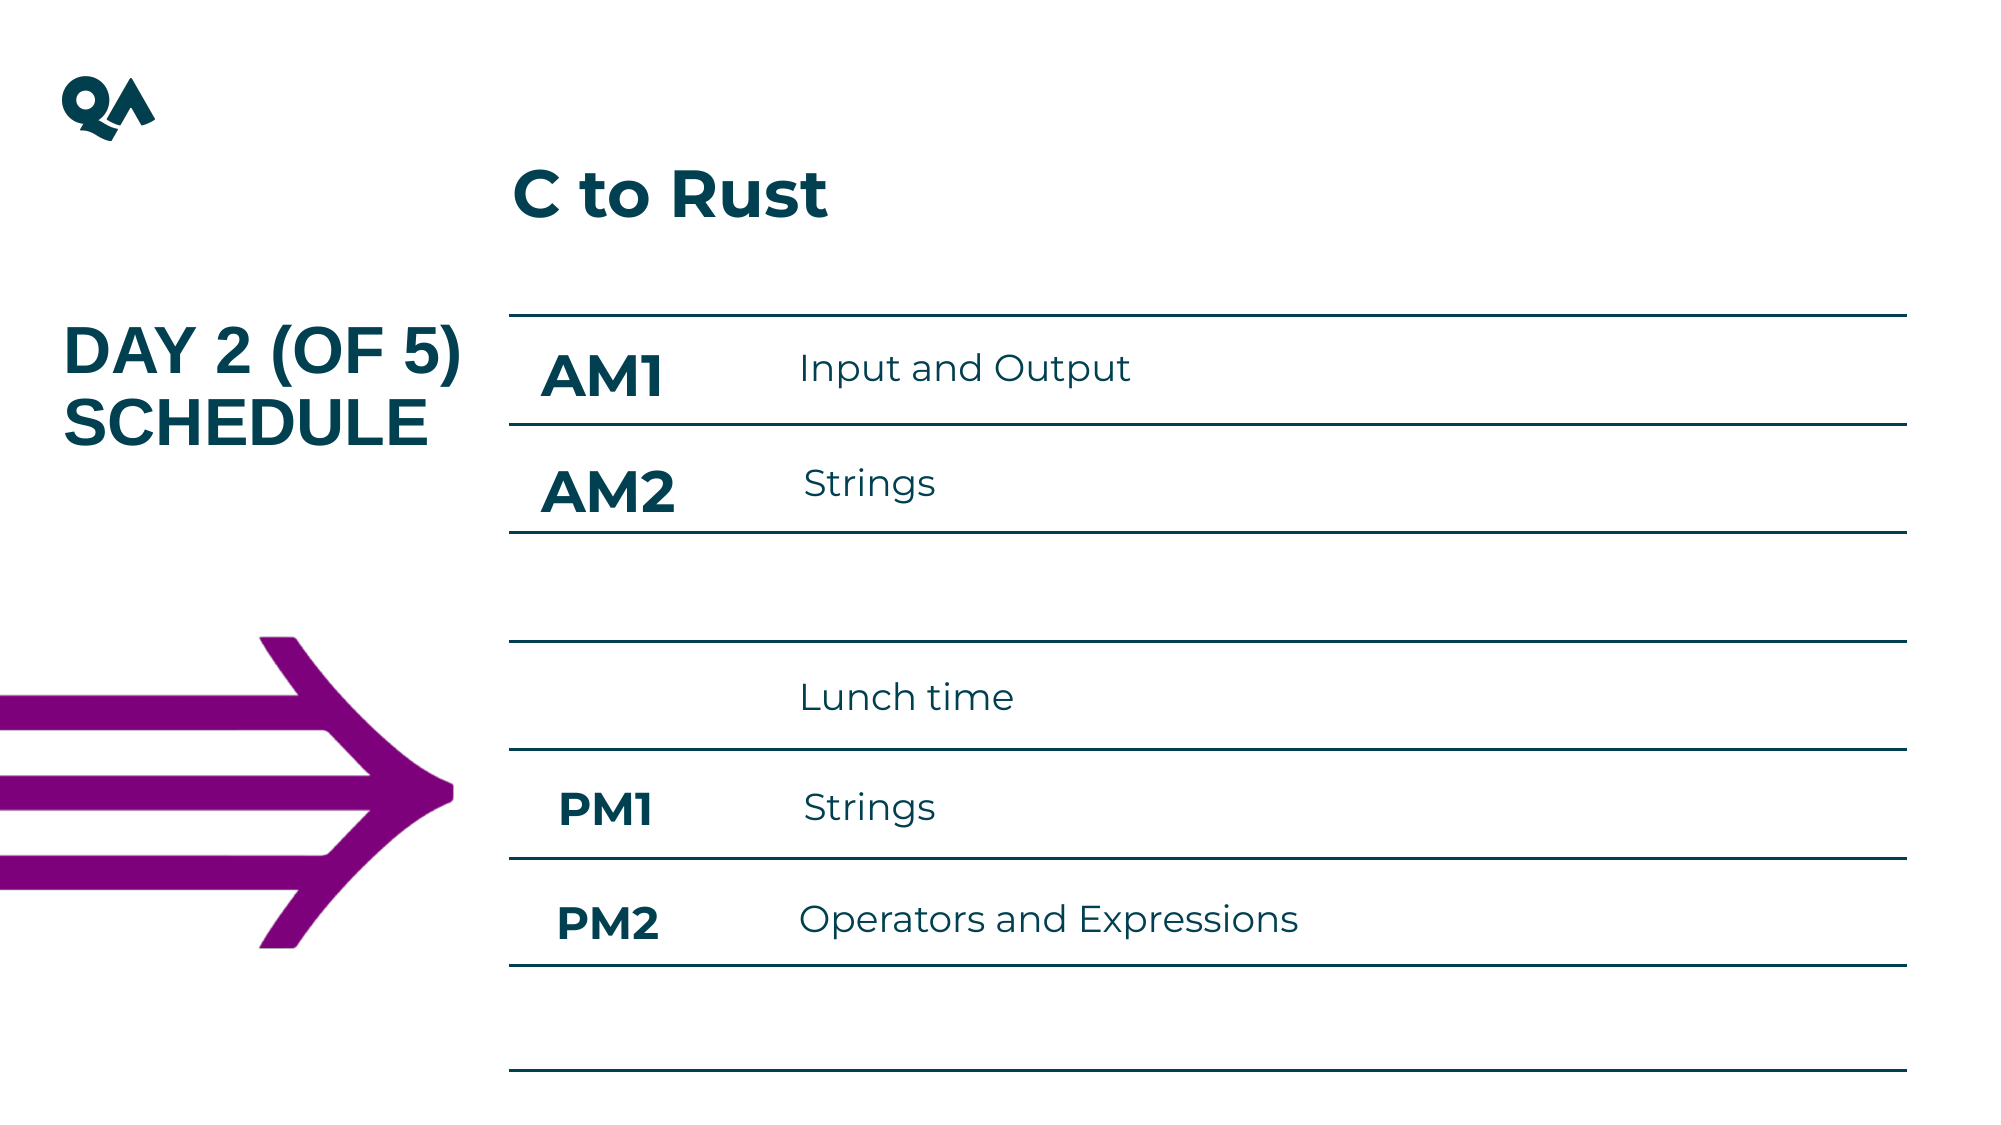

C to Rust
Day 2 (of 5) schedule
Input and Output
AM1
AM2
Strings

Lunch time
PM1
Strings

PM2
Operators and Expressions